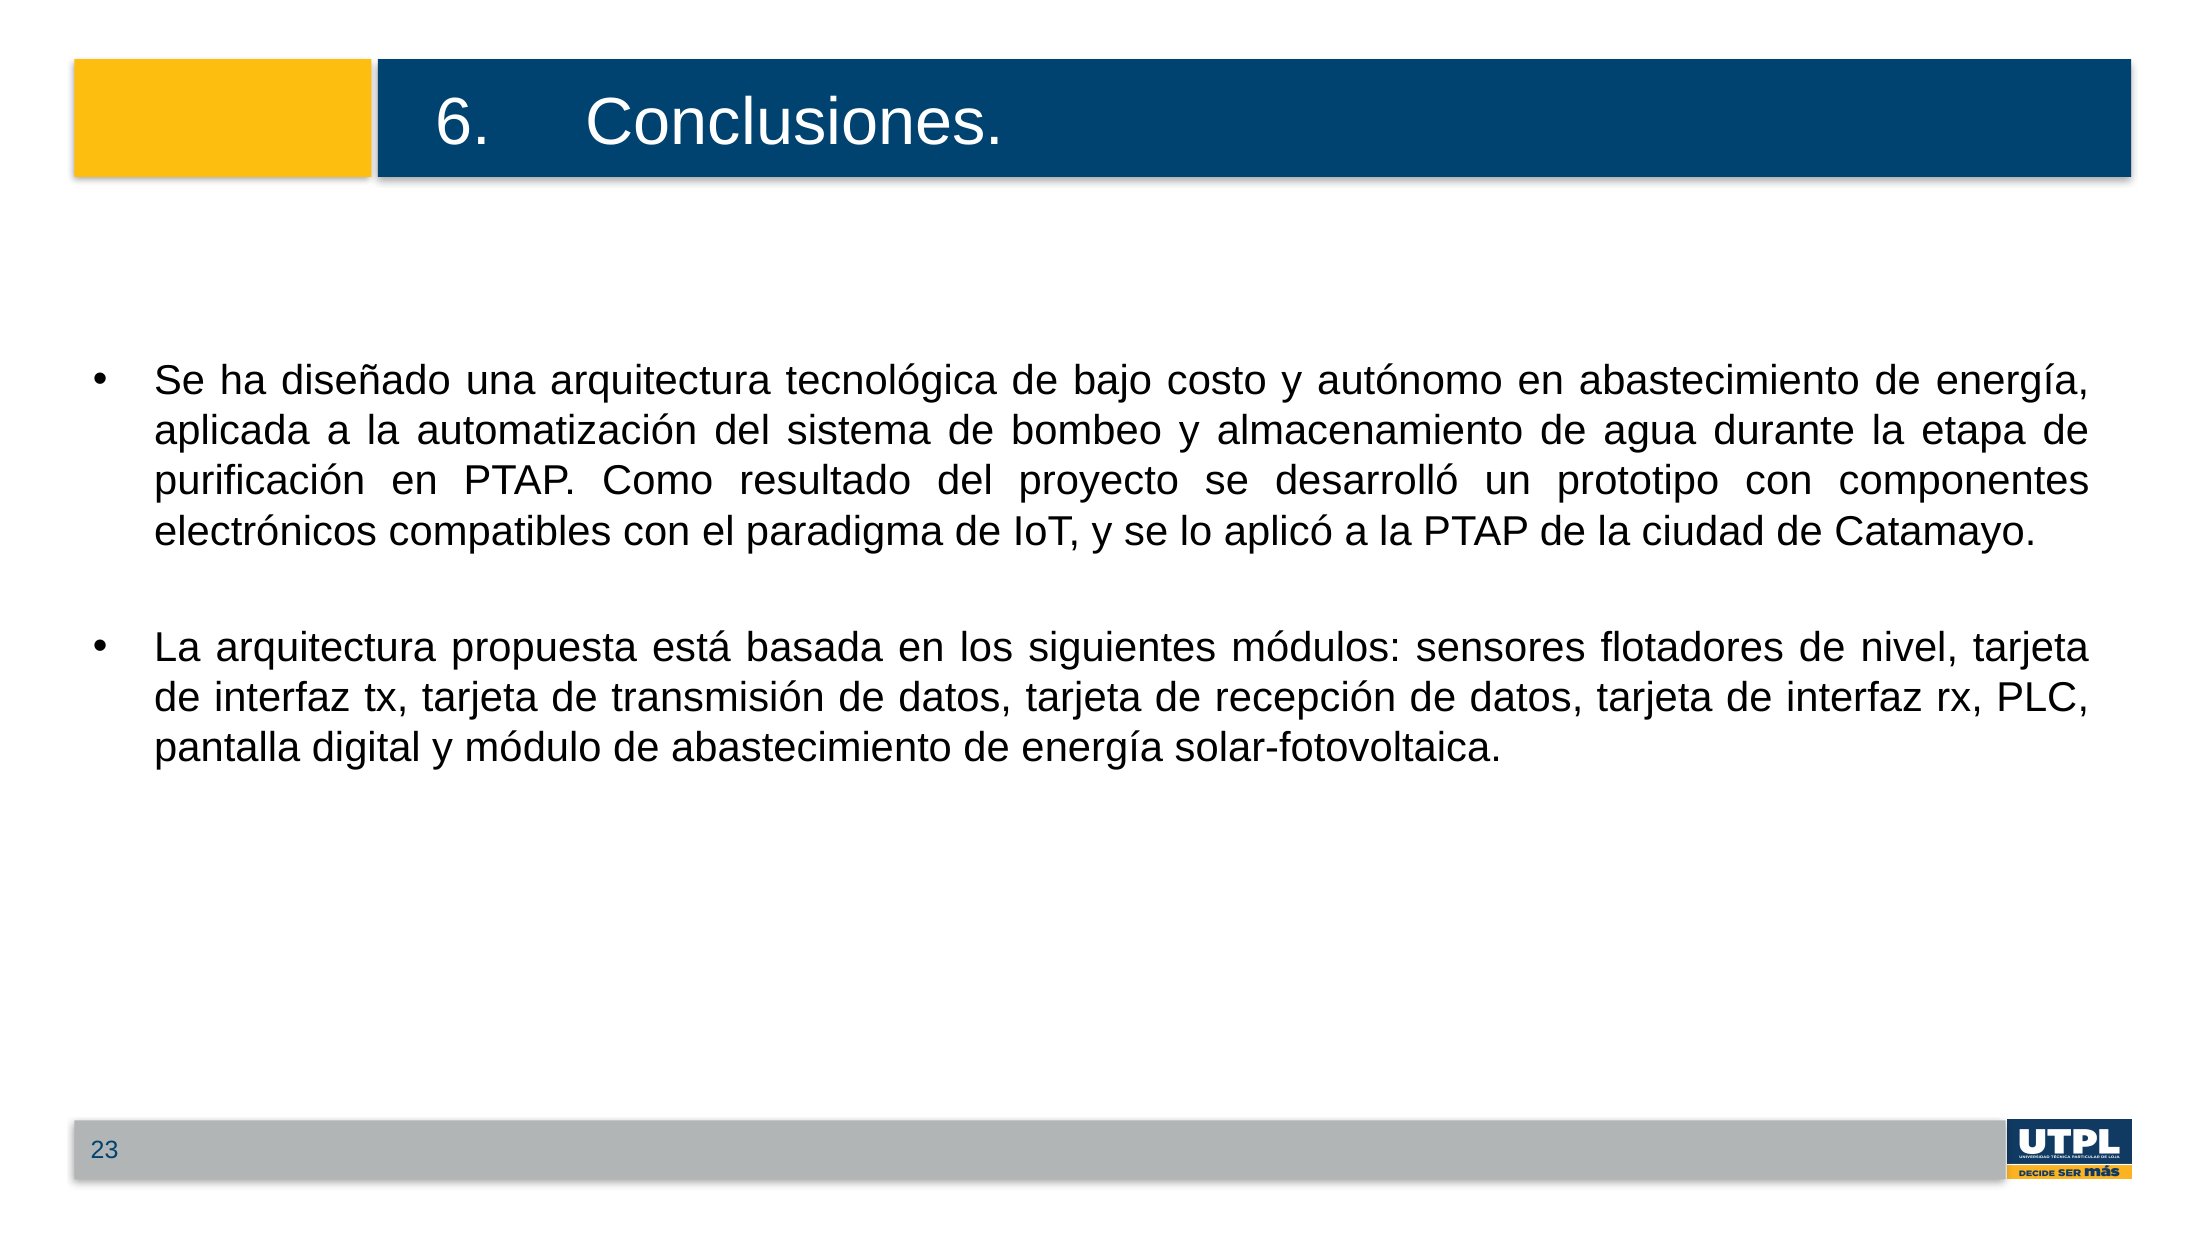

# 6.	Conclusiones.
Se ha diseñado una arquitectura tecnológica de bajo costo y autónomo en abastecimiento de energía, aplicada a la automatización del sistema de bombeo y almacenamiento de agua durante la etapa de purificación en PTAP. Como resultado del proyecto se desarrolló un prototipo con componentes electrónicos compatibles con el paradigma de IoT, y se lo aplicó a la PTAP de la ciudad de Catamayo.

La arquitectura propuesta está basada en los siguientes módulos: sensores flotadores de nivel, tarjeta de interfaz tx, tarjeta de transmisión de datos, tarjeta de recepción de datos, tarjeta de interfaz rx, PLC, pantalla digital y módulo de abastecimiento de energía solar-fotovoltaica.

23